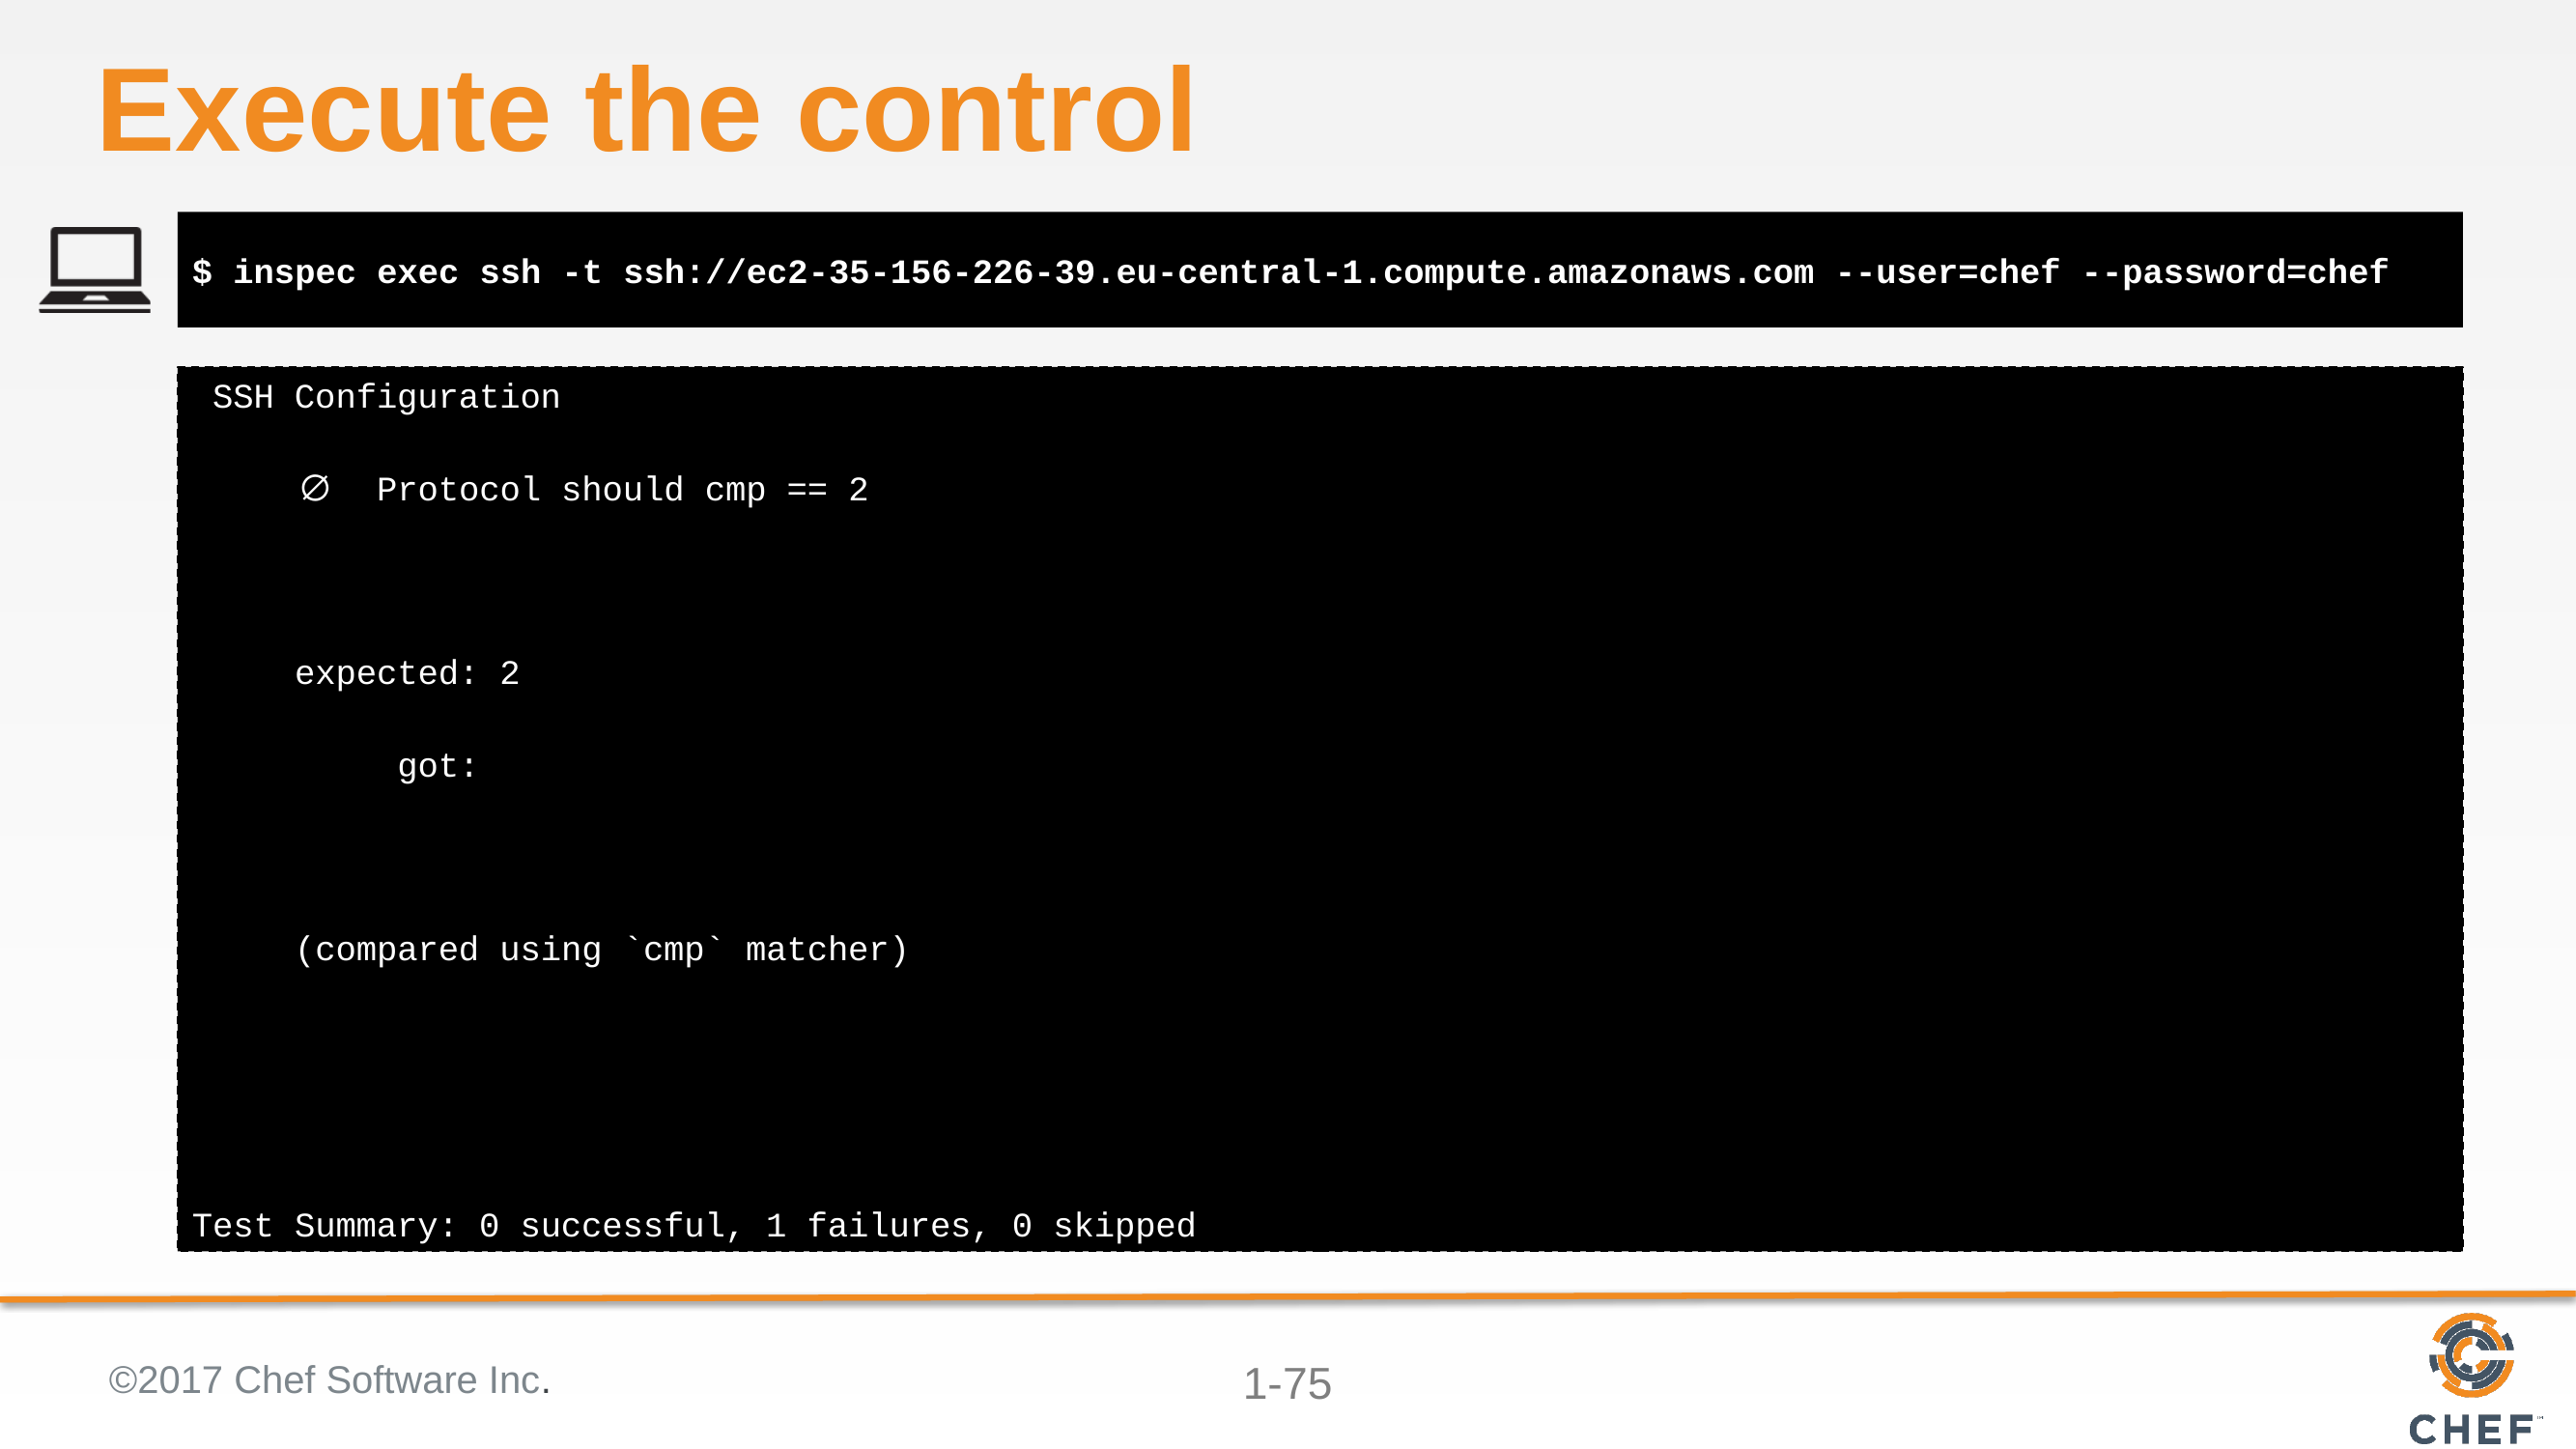

# Execute the control
$ inspec exec ssh -t ssh://ec2-35-156-226-39.eu-central-1.compute.amazonaws.com --user=chef --password=chef
 SSH Configuration
     ∅  Protocol should cmp == 2

     expected: 2
          got:

     (compared using `cmp` matcher)

Test Summary: 0 successful, 1 failures, 0 skipped